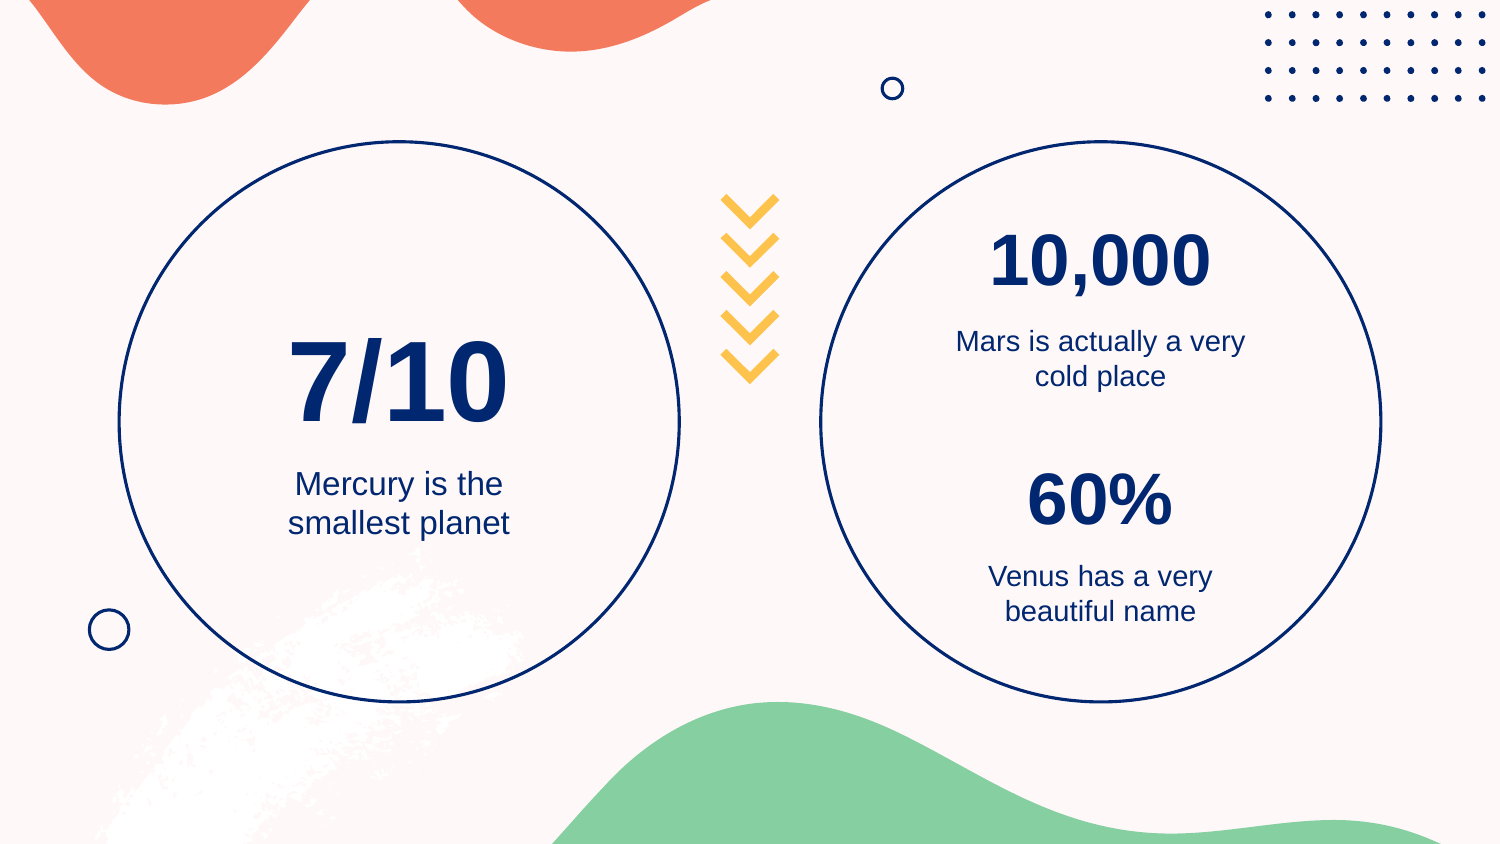

10,000
7/10
Mars is actually a very cold place
# 60%
Mercury is the smallest planet
Venus has a very beautiful name